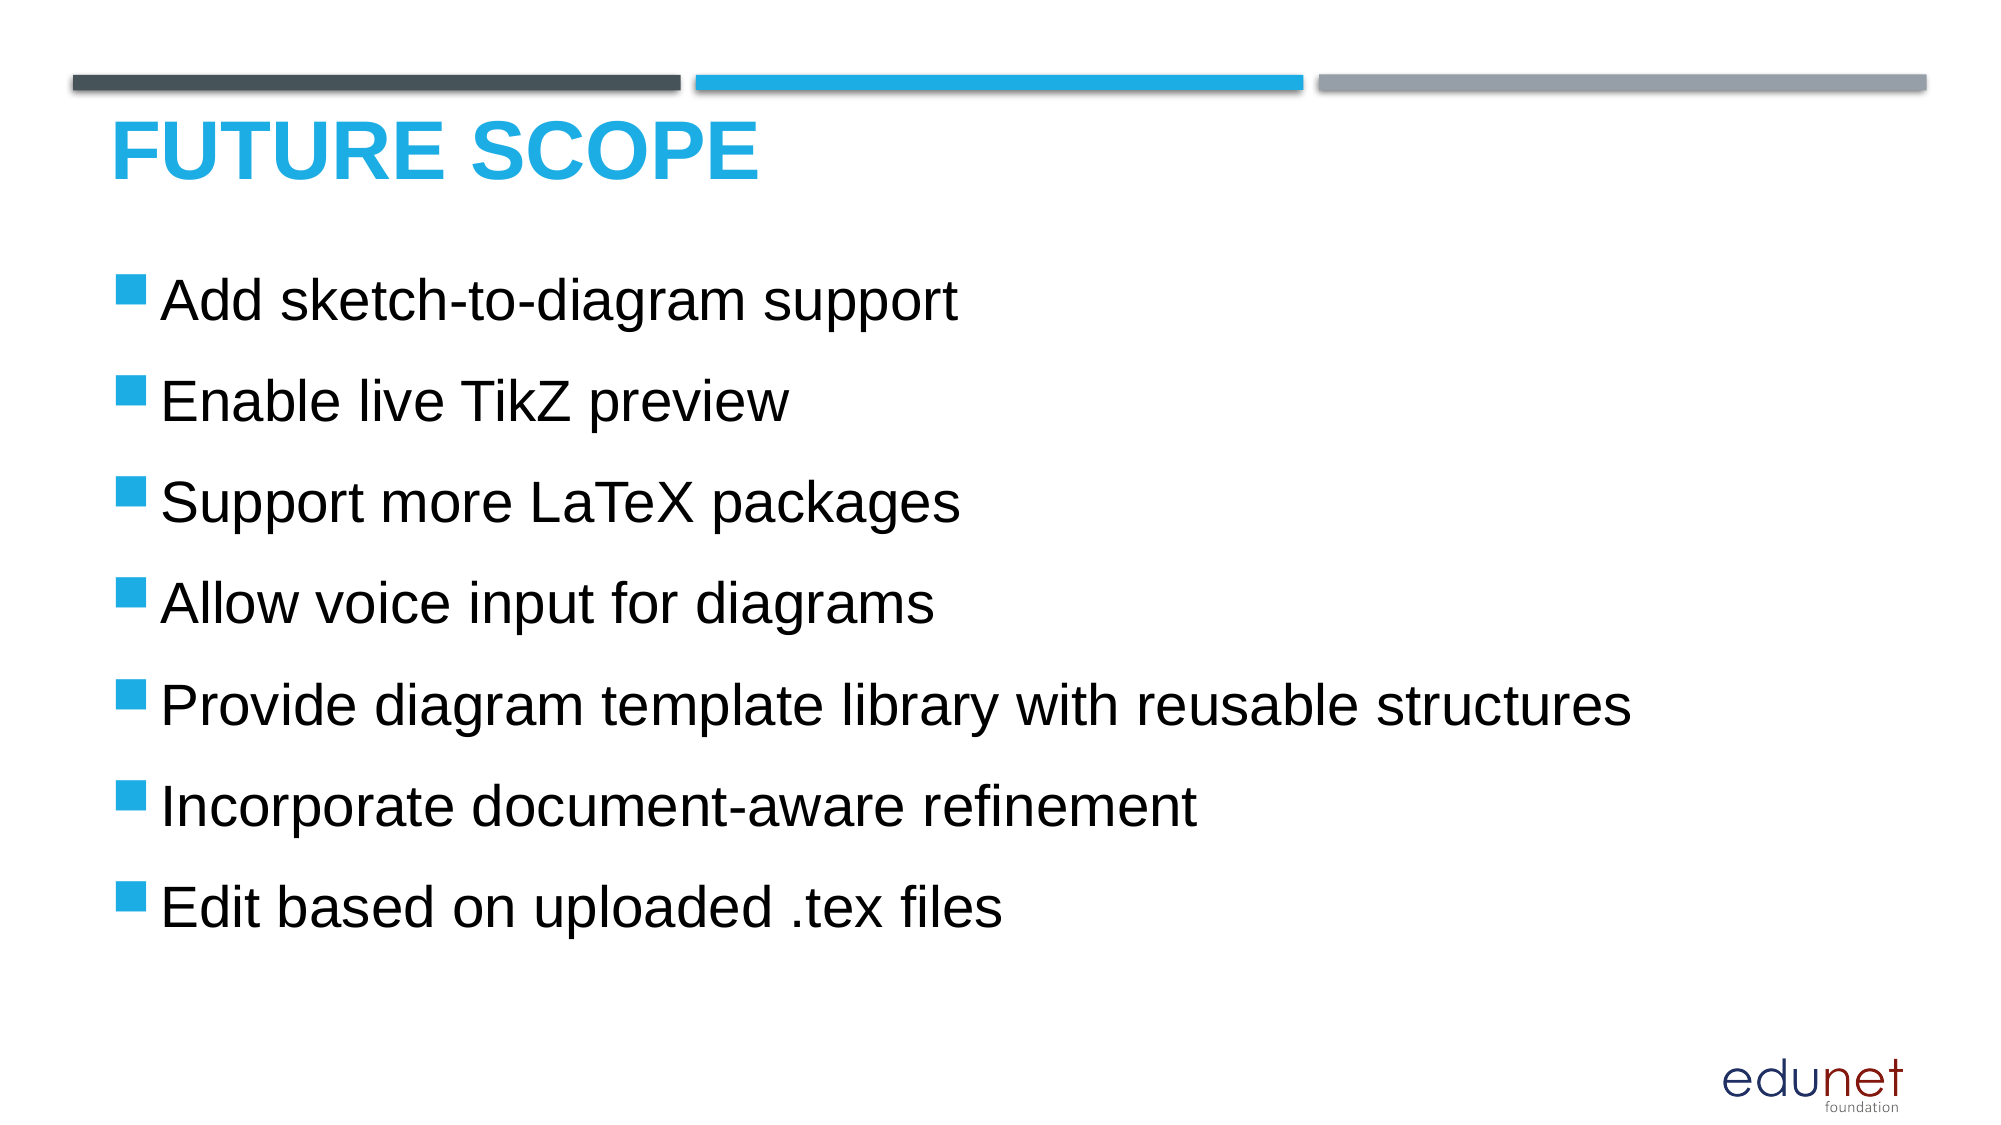

Future scope
Add sketch-to-diagram support
Enable live TikZ preview
Support more LaTeX packages
Allow voice input for diagrams
Provide diagram template library with reusable structures
Incorporate document-aware refinement
Edit based on uploaded .tex files